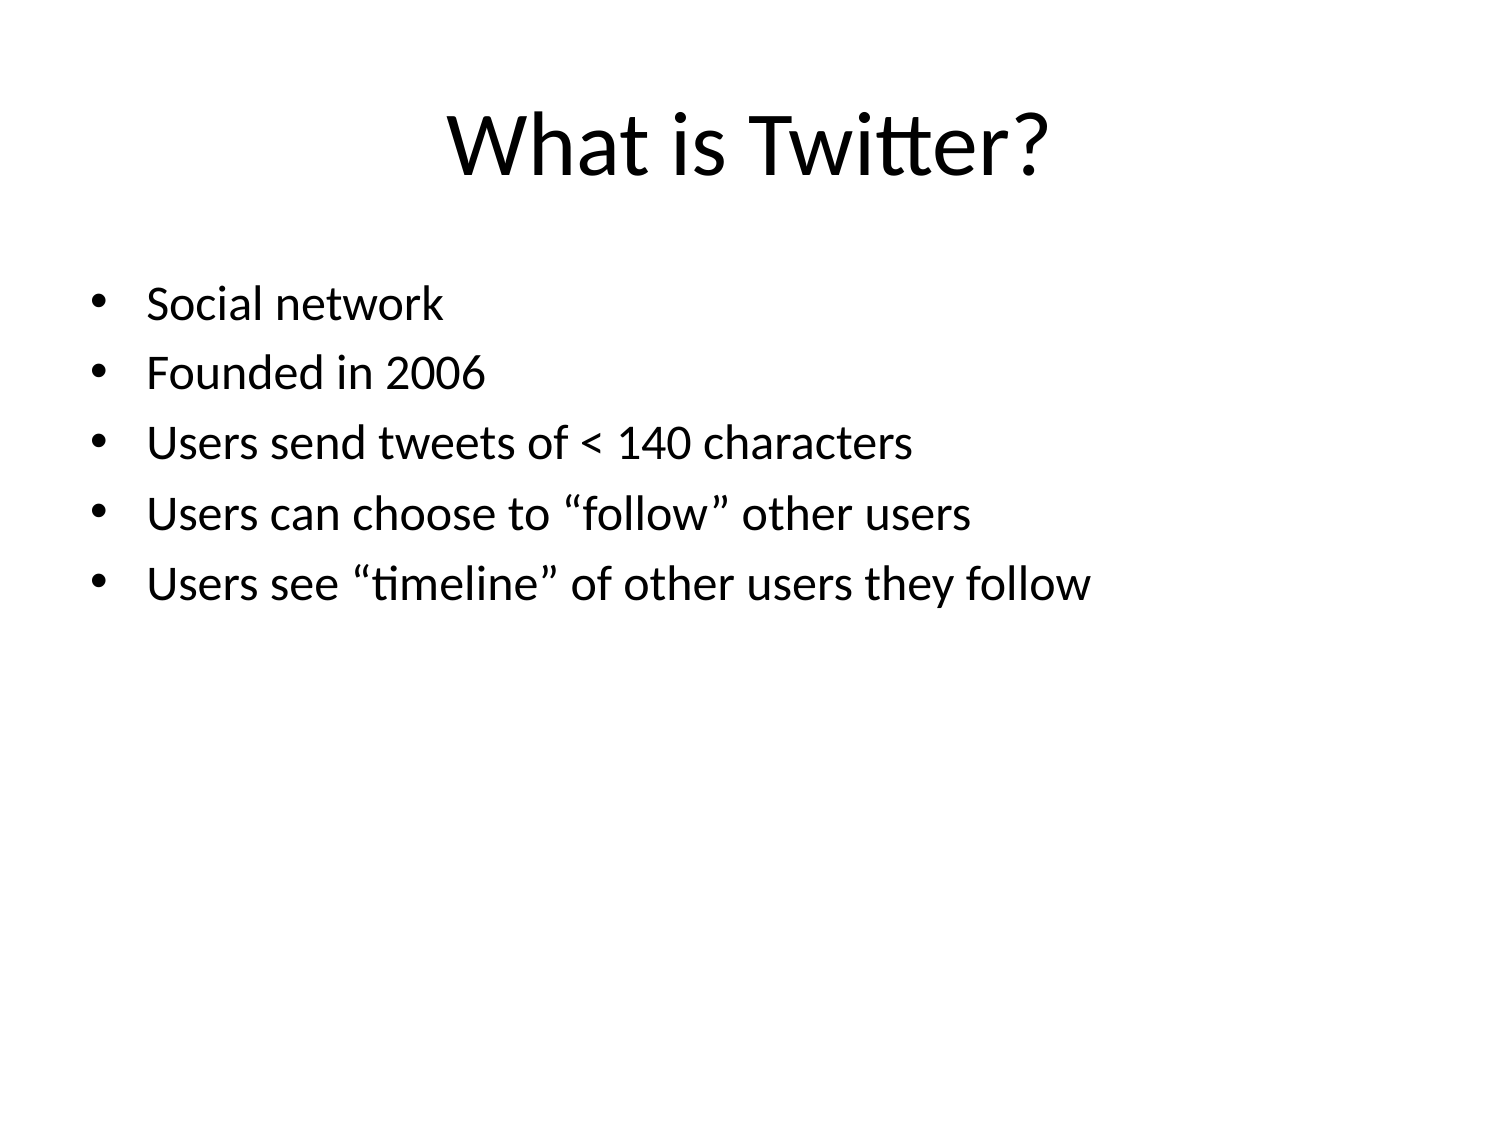

# What is Twitter?
Social network
Founded in 2006
Users send tweets of < 140 characters
Users can choose to “follow” other users
Users see “timeline” of other users they follow